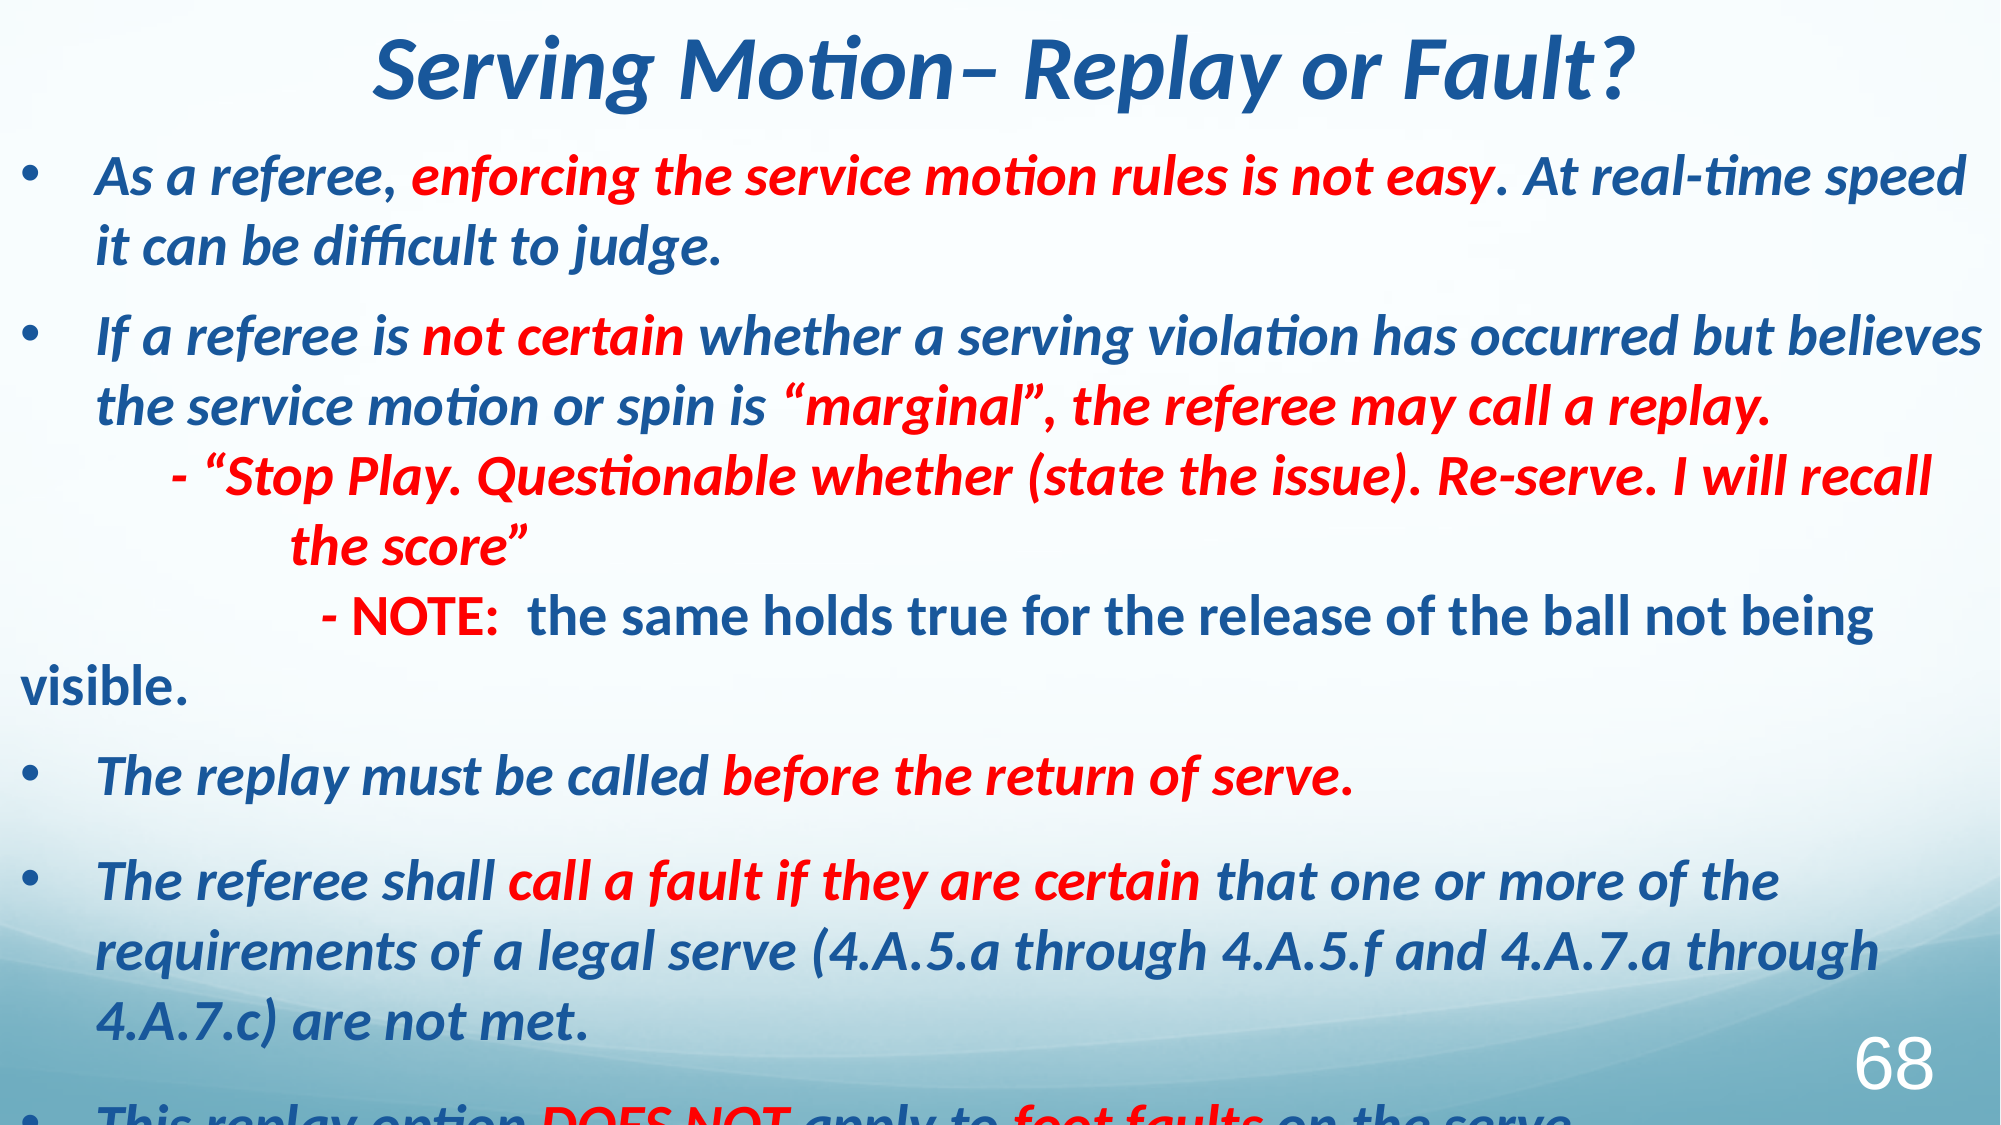

Serving Motion– Replay or Fault?

As a referee, enforcing the service motion rules is not easy. At real-time speed it can be difficult to judge.

If a referee is not certain whether a serving violation has occurred but believes the service motion or spin is “marginal”, the referee may call a replay.
      	- “Stop Play. Questionable whether (state the issue). Re-serve. I will recall 		         the score”
		- NOTE:  the same holds true for the release of the ball not being visible.

The replay must be called before the return of serve.

The referee shall call a fault if they are certain that one or more of the requirements of a legal serve (4.A.5.a through 4.A.5.f and 4.A.7.a through 4.A.7.c) are not met.

This replay option DOES NOT apply to foot faults on the serve.

68